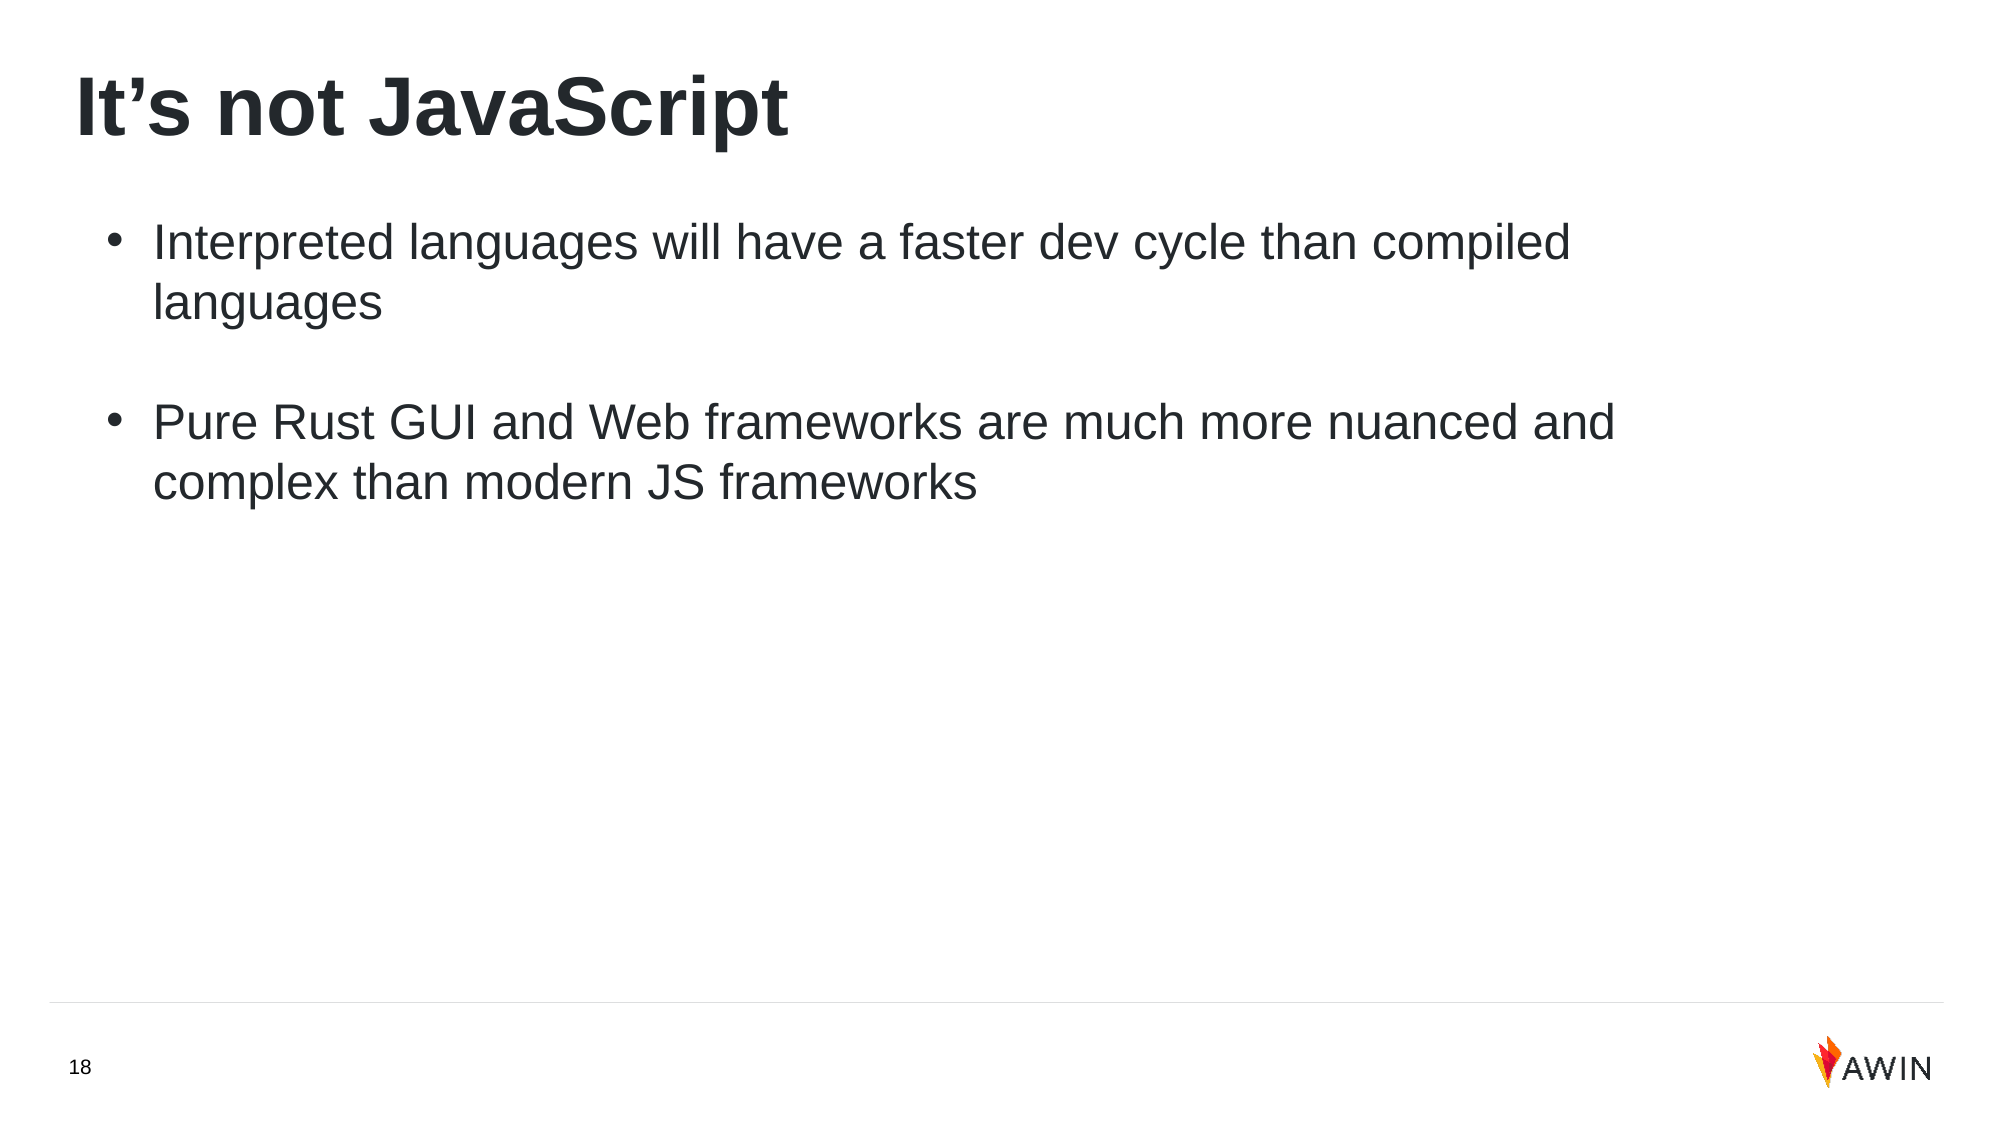

It’s not JavaScript
Interpreted languages will have a faster dev cycle than compiled languages

Pure Rust GUI and Web frameworks are much more nuanced and complex than modern JS frameworks